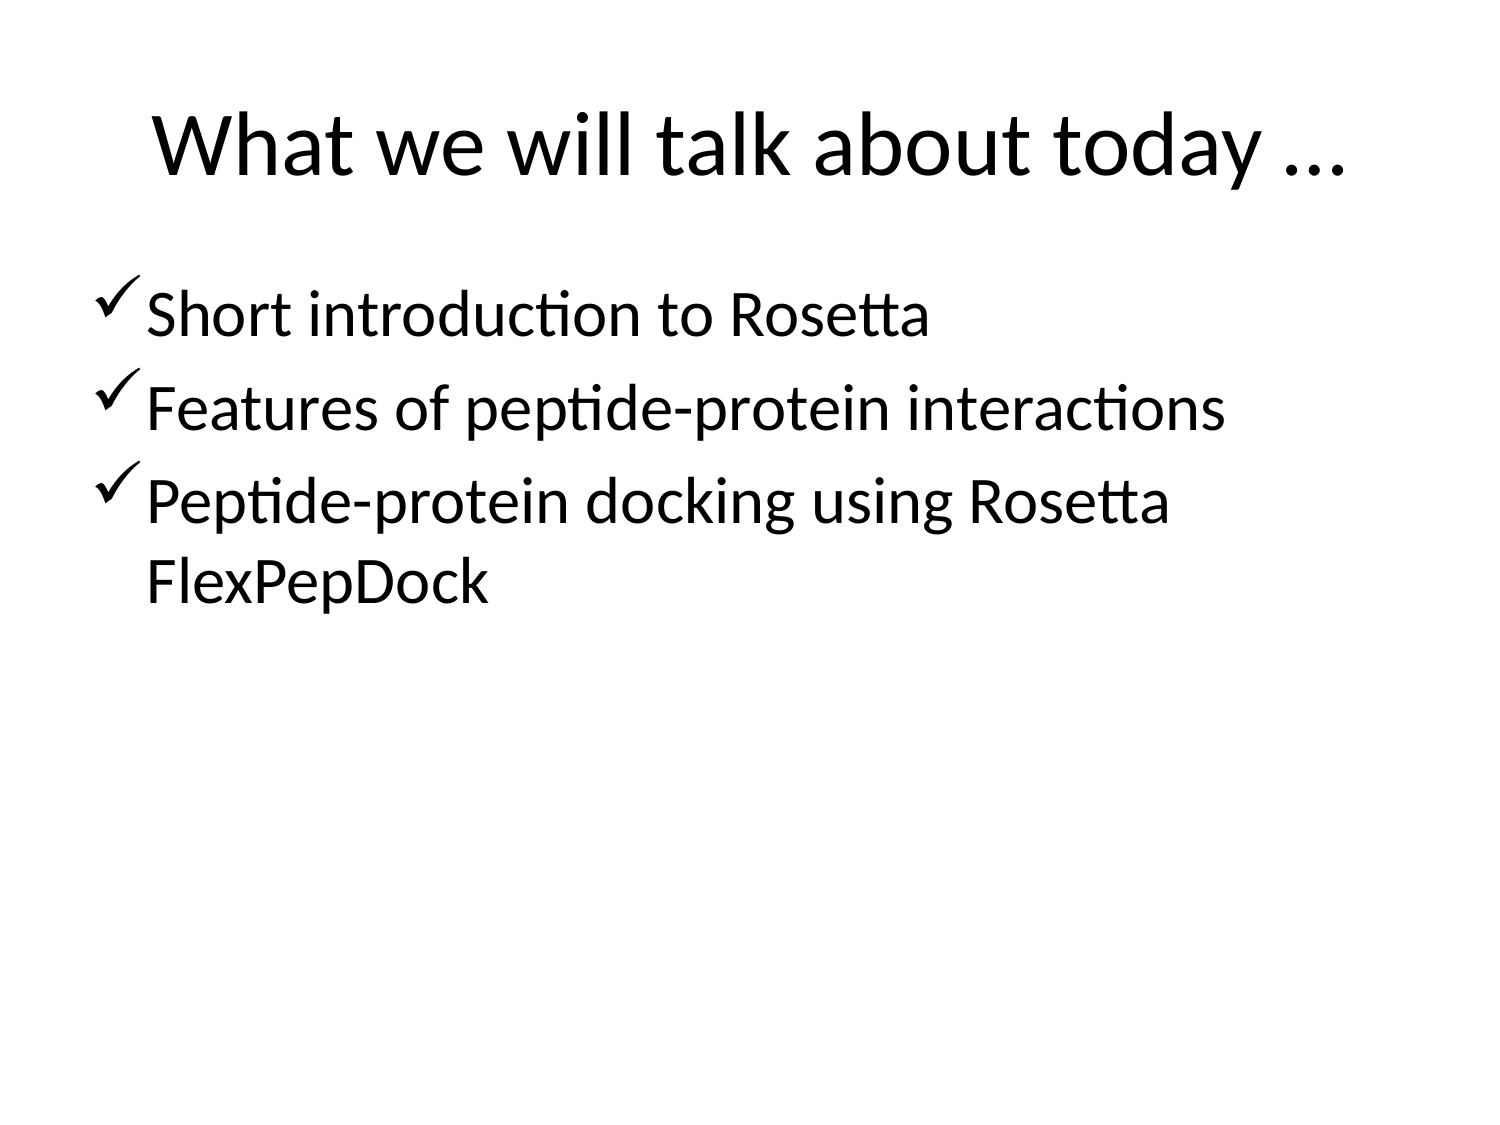

# What we will talk about today …
Short introduction to Rosetta
Features of peptide-protein interactions
Peptide-protein docking using Rosetta FlexPepDock